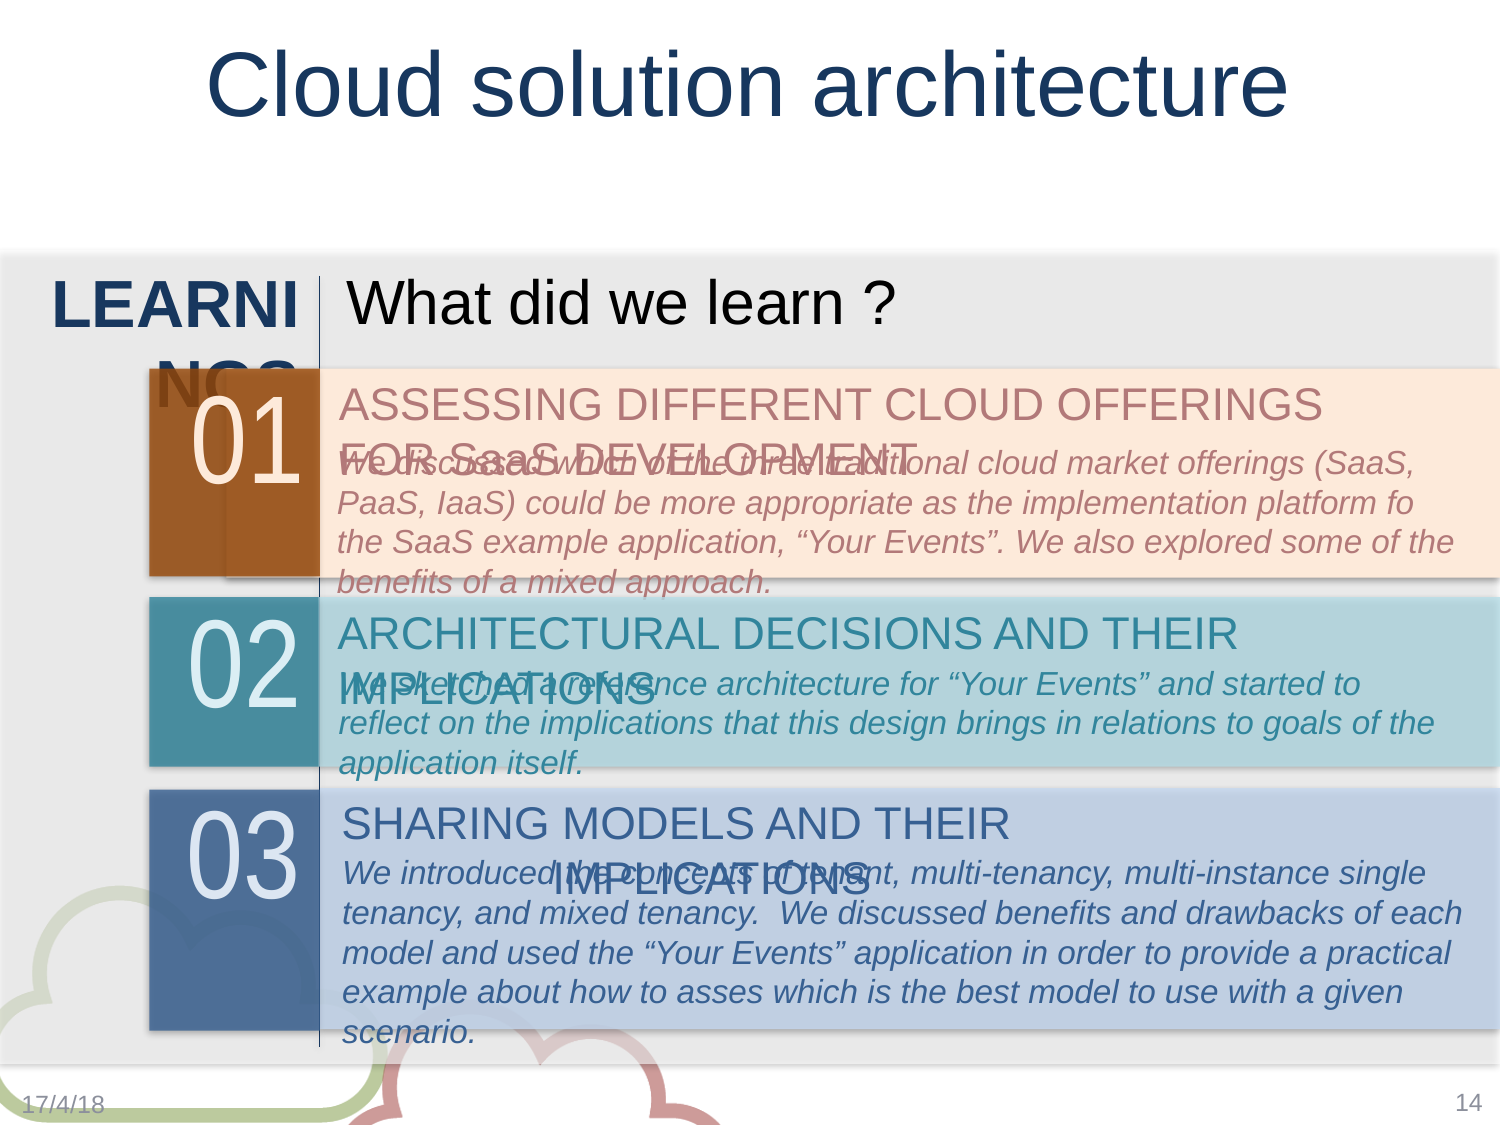

# Cloud solution architecture

LEARNINGS
What did we learn ?
01

ASSESSING DIFFERENT CLOUD OFFERINGS FOR SaaS DEVELOPMENT
We discussed which of the three traditional cloud market offerings (SaaS, PaaS, IaaS) could be more appropriate as the implementation platform fo the SaaS example application, “Your Events”. We also explored some of the benefits of a mixed approach.
02

ARCHITECTURAL DECISIONS AND THEIR IMPLICATIONS
We sketched a reference architecture for “Your Events” and started to reflect on the implications that this design brings in relations to goals of the application itself.
03

SHARING MODELS AND THEIR IMPLICATIONS

We introduced the concepts of tenant, multi-tenancy, multi-instance single tenancy, and mixed tenancy.  We discussed benefits and drawbacks of each model and used the “Your Events” application in order to provide a practical example about how to asses which is the best model to use with a given scenario.
14
17/4/18